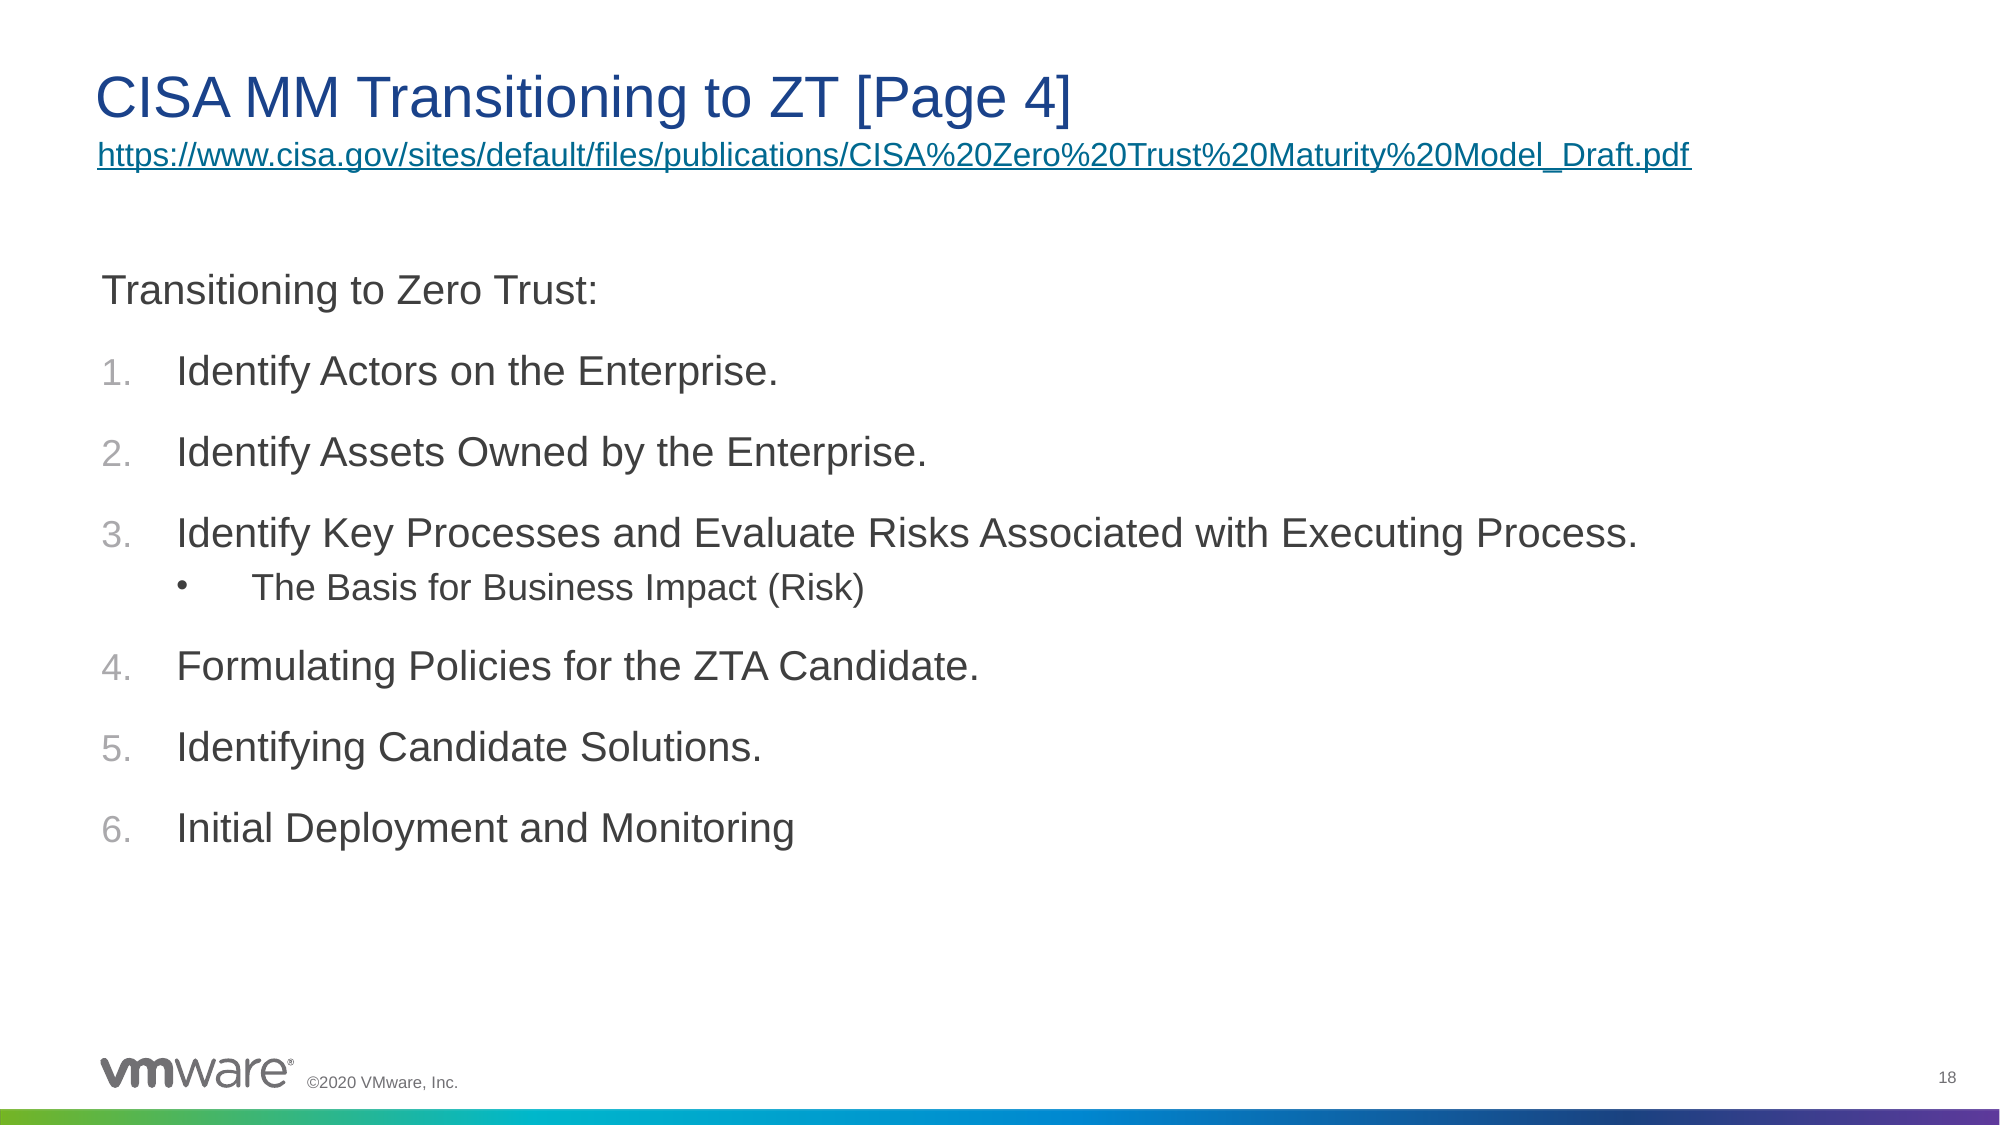

# CISA MM Transitioning to ZT [Page 4]
https://www.cisa.gov/sites/default/files/publications/CISA%20Zero%20Trust%20Maturity%20Model_Draft.pdf

Transitioning to Zero Trust:
Identify Actors on the Enterprise.
Identify Assets Owned by the Enterprise.
Identify Key Processes and Evaluate Risks Associated with Executing Process.
The Basis for Business Impact (Risk)
Formulating Policies for the ZTA Candidate.
Identifying Candidate Solutions.
Initial Deployment and Monitoring